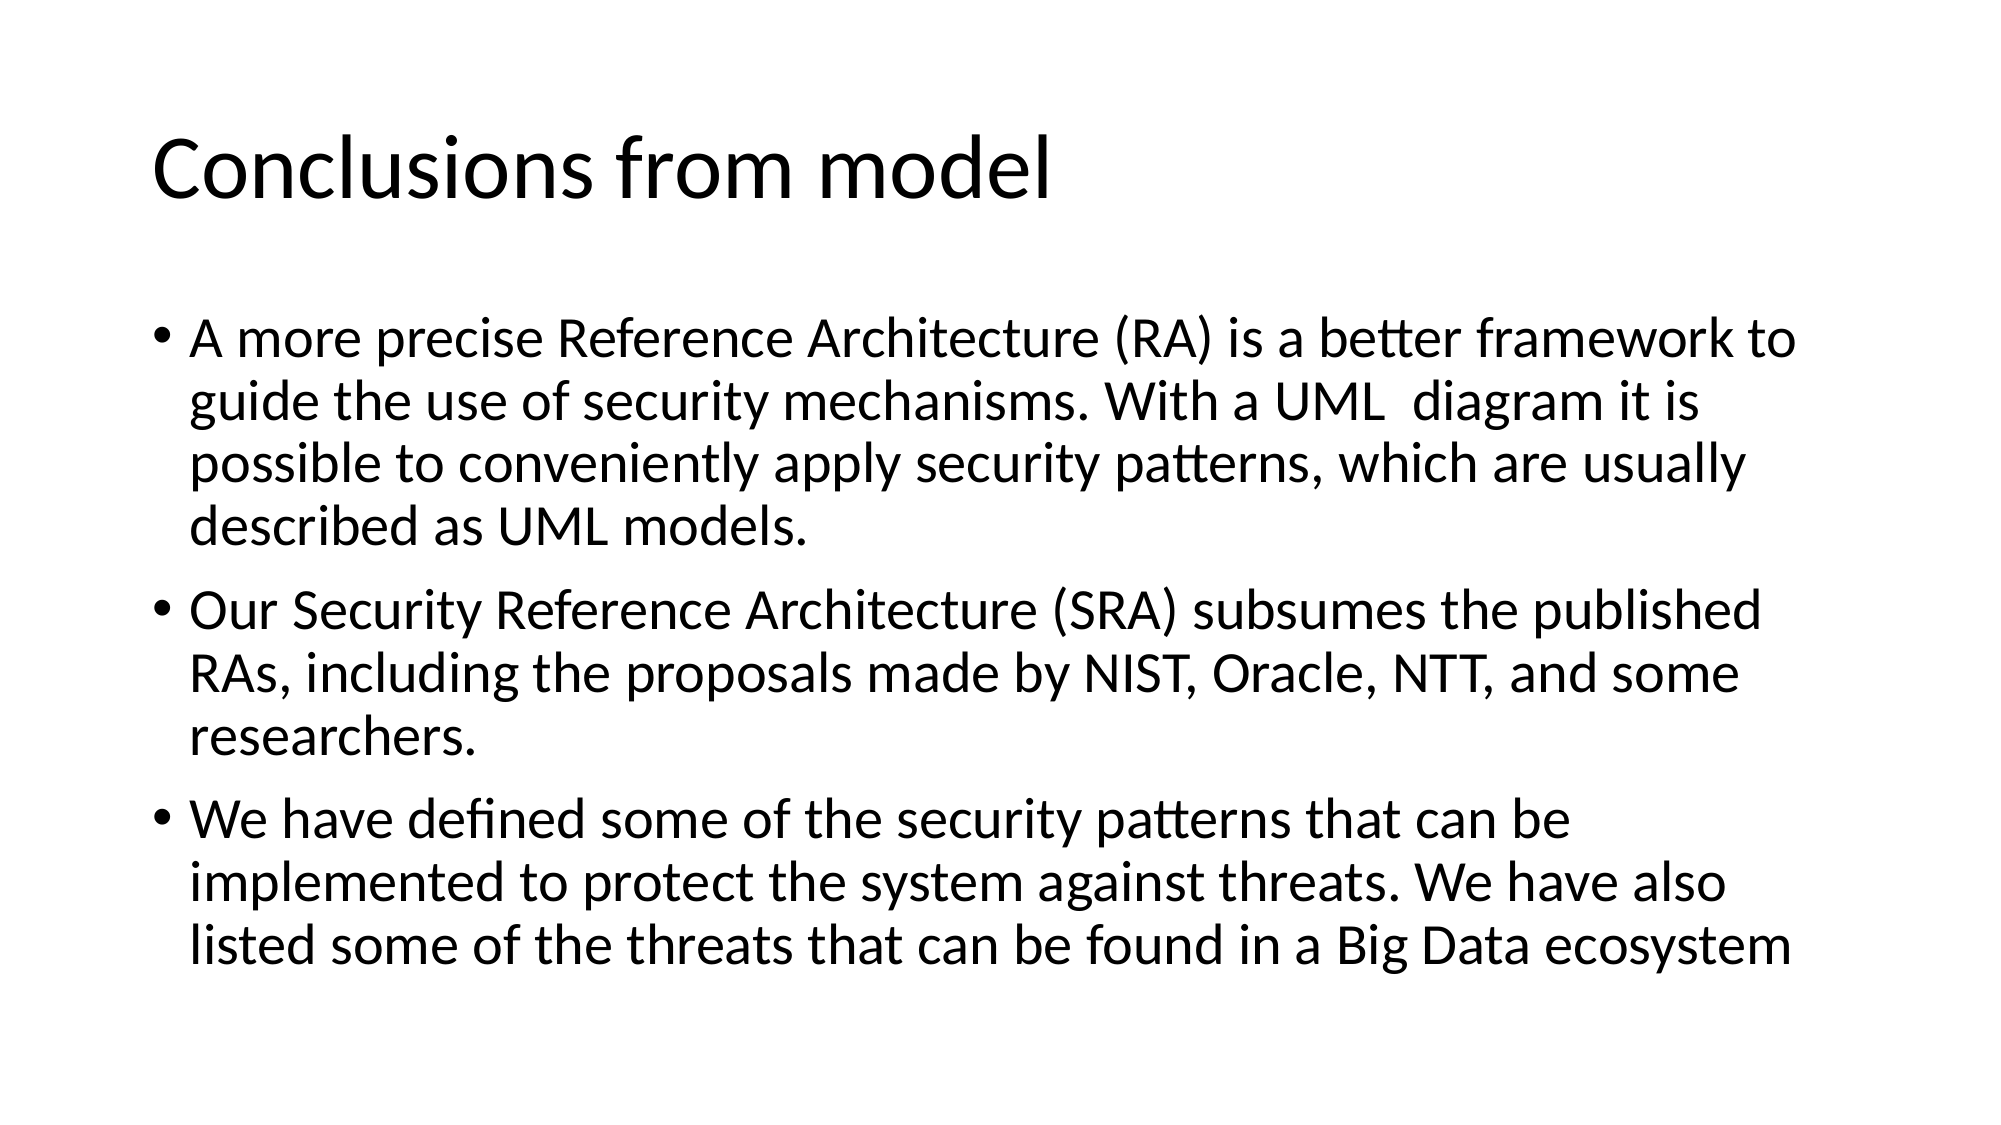

# Conclusions from model
A more precise Reference Architecture (RA) is a better framework to guide the use of security mechanisms. With a UML  diagram it is possible to conveniently apply security patterns, which are usually described as UML models.
Our Security Reference Architecture (SRA) subsumes the published RAs, including the proposals made by NIST, Oracle, NTT, and some researchers.
We have defined some of the security patterns that can be implemented to protect the system against threats. We have also listed some of the threats that can be found in a Big Data ecosystem